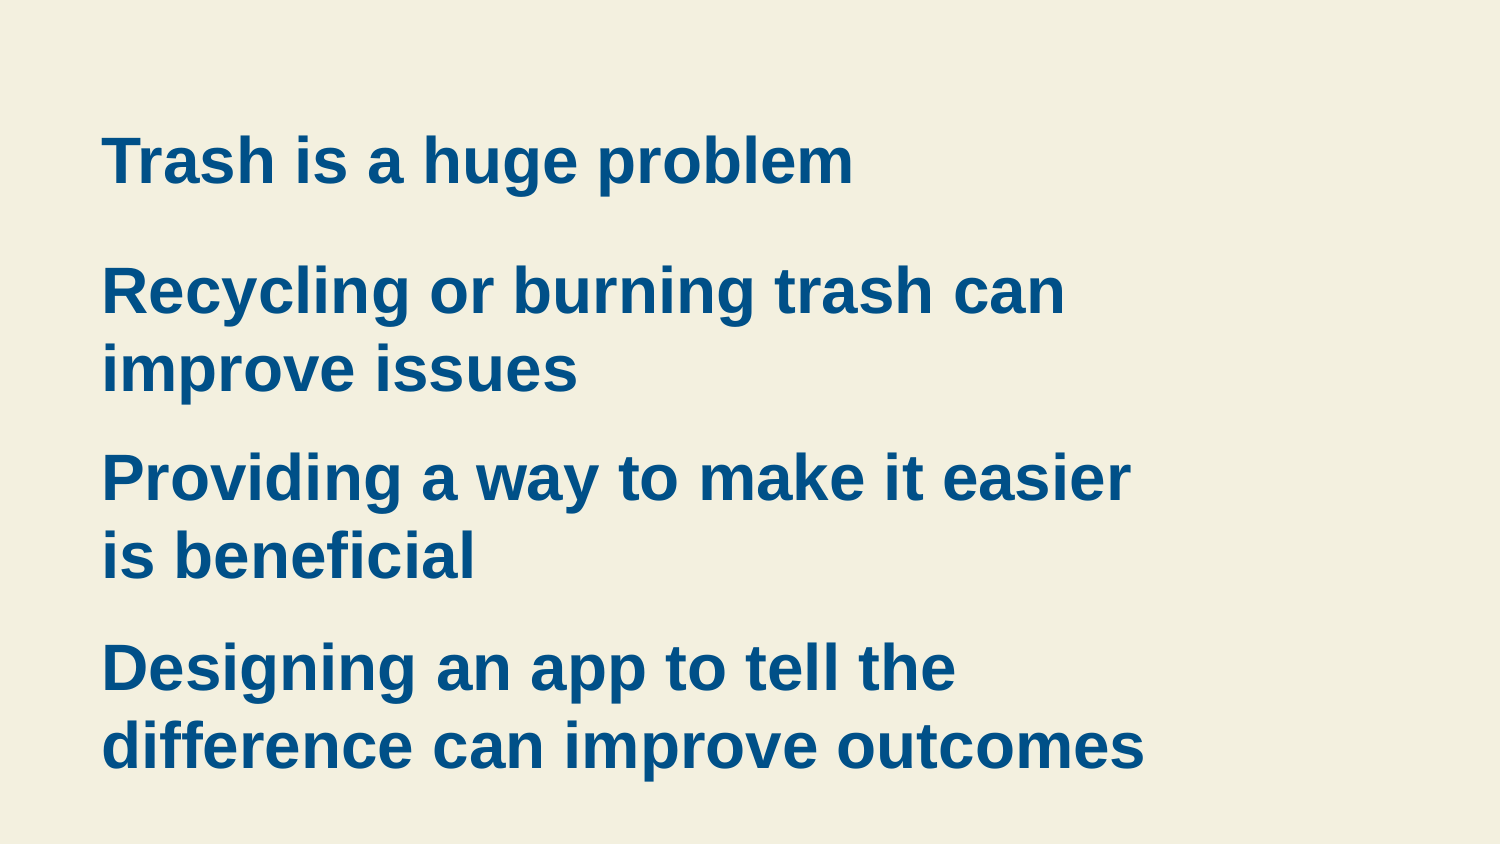

Trash is a huge problem
Recycling or burning trash can improve issues
Providing a way to make it easier is beneficial

Designing an app to tell the difference can improve outcomes